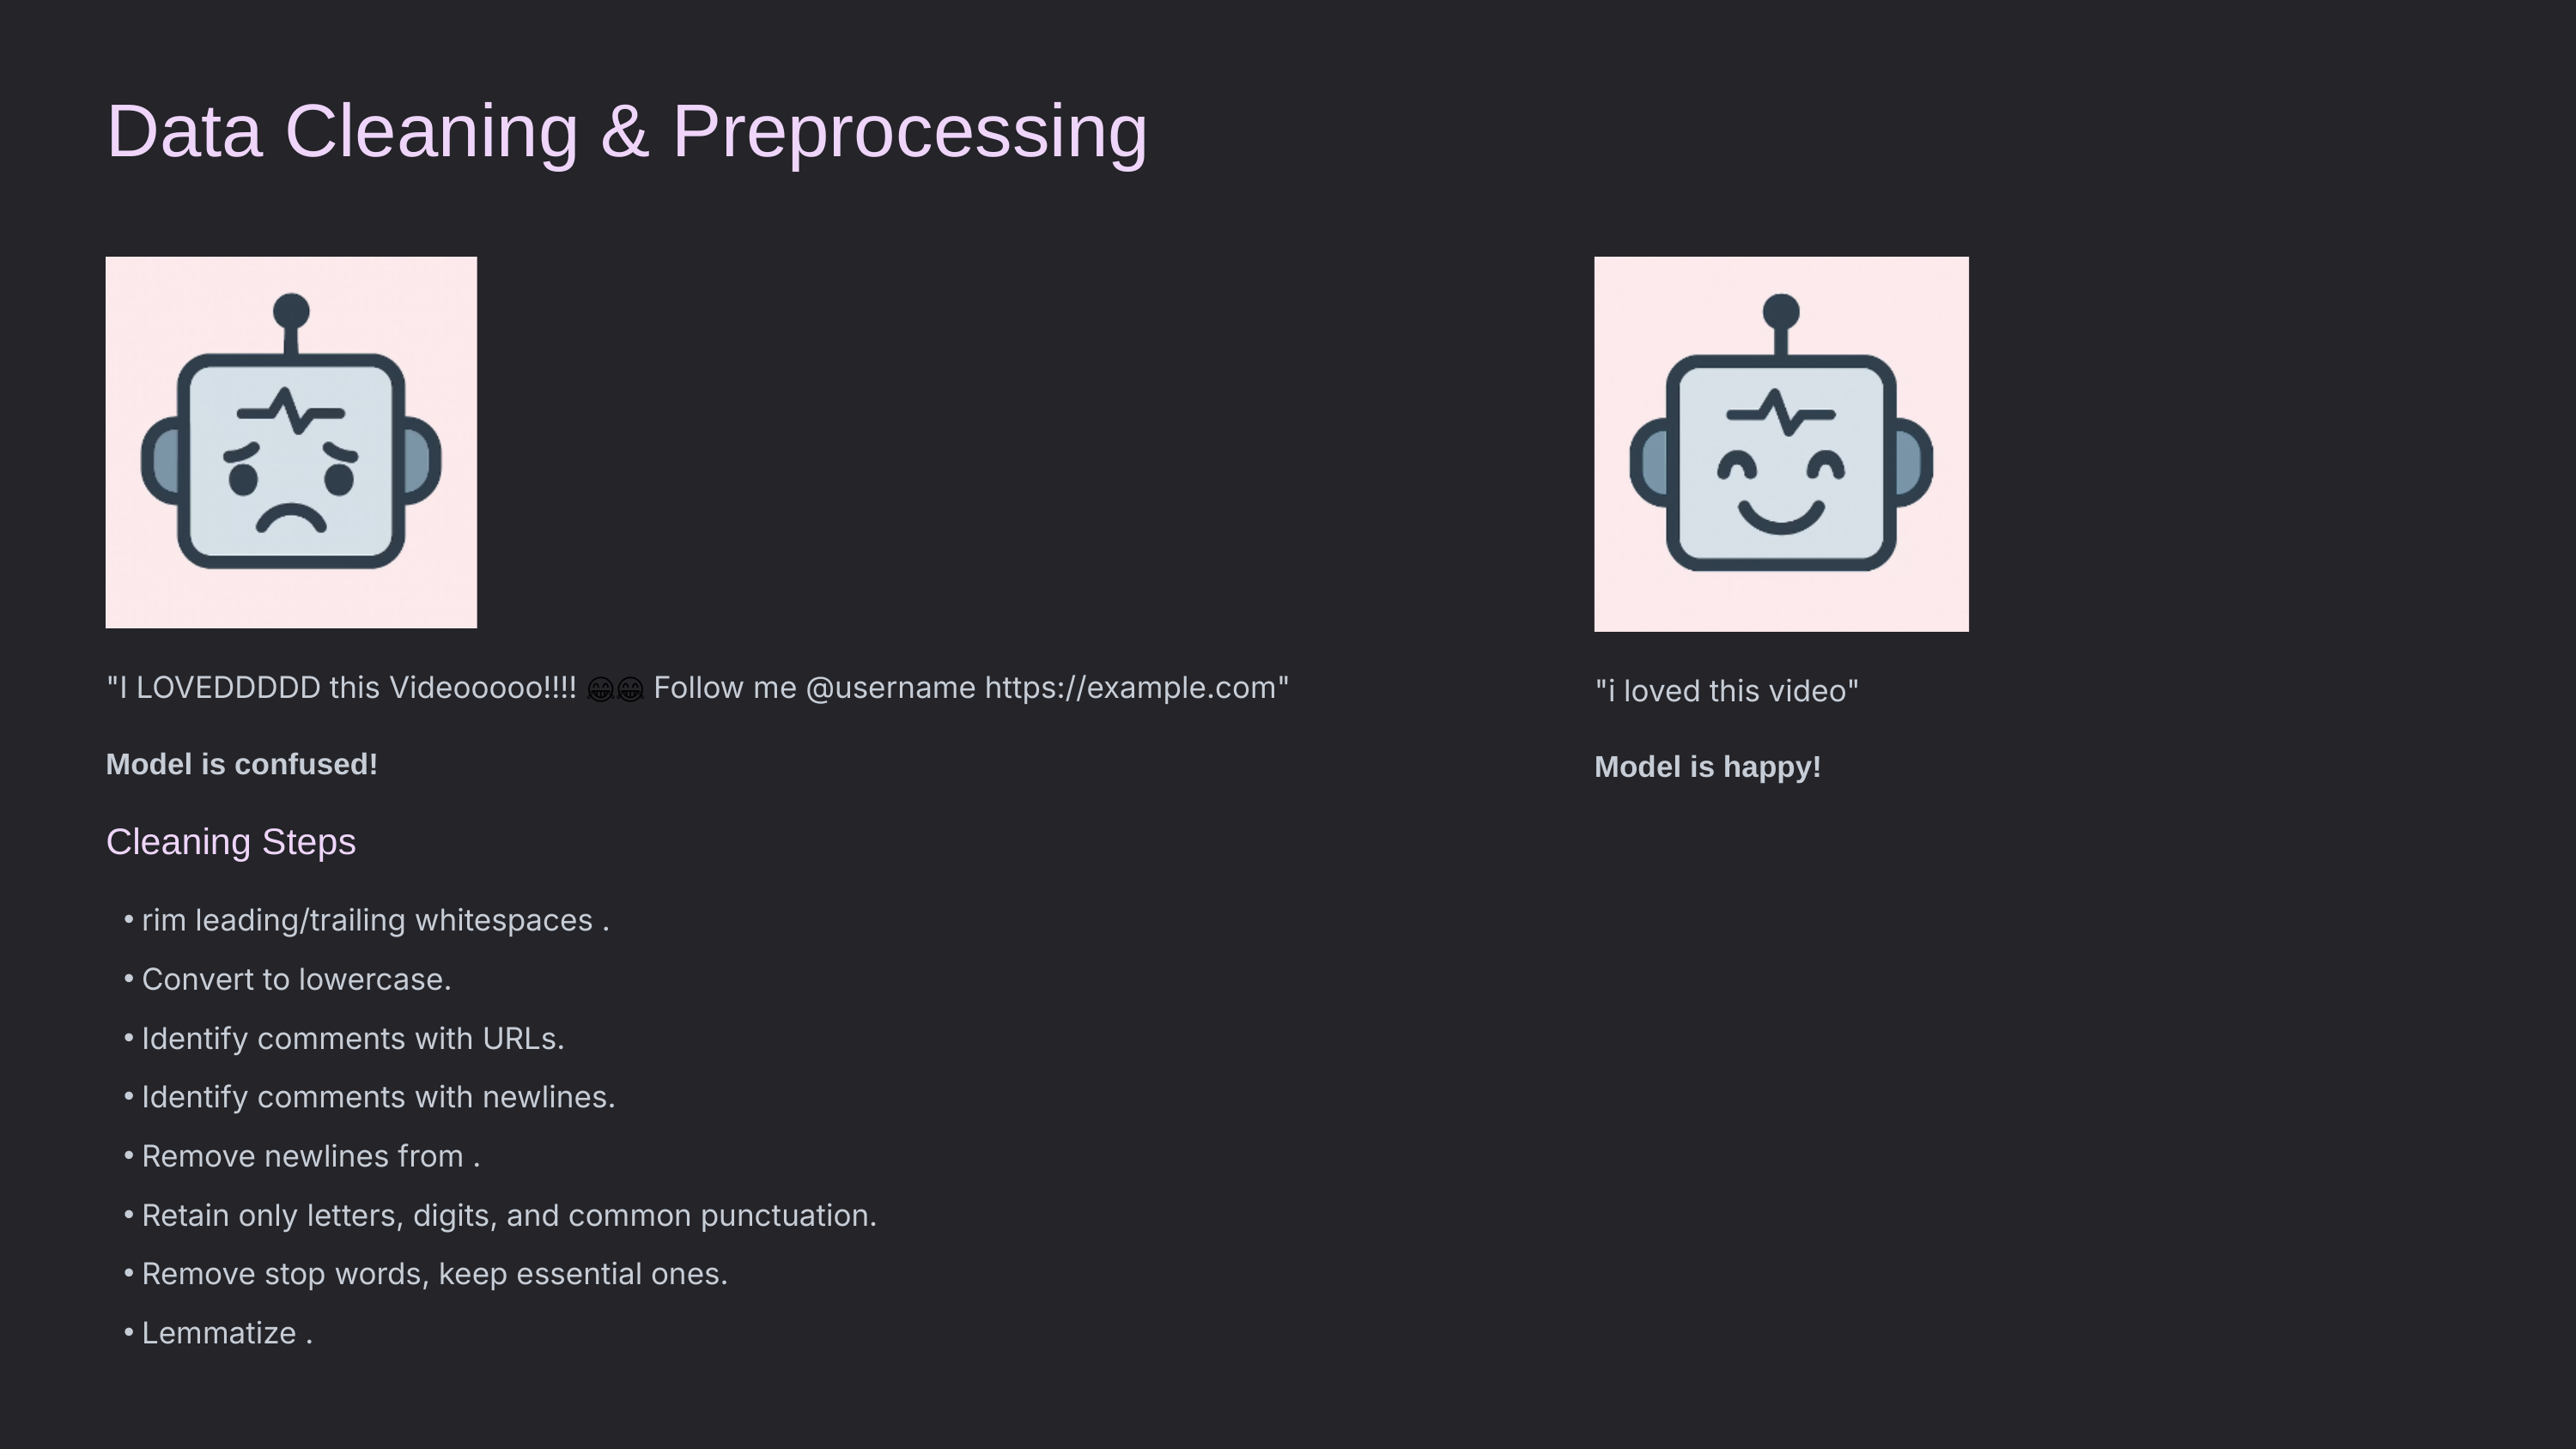

Data Cleaning & Preprocessing

"I LOVEDDDDD this Videooooo!!!! 😂😂 Follow me @username https://example.com"

"i loved this video"

Model is confused!

Model is happy!

Cleaning Steps

rim leading/trailing whitespaces .

Convert to lowercase.

Identify comments with URLs.

Identify comments with newlines.

Remove newlines from .

Retain only letters, digits, and common punctuation.

Remove stop words, keep essential ones.

Lemmatize .